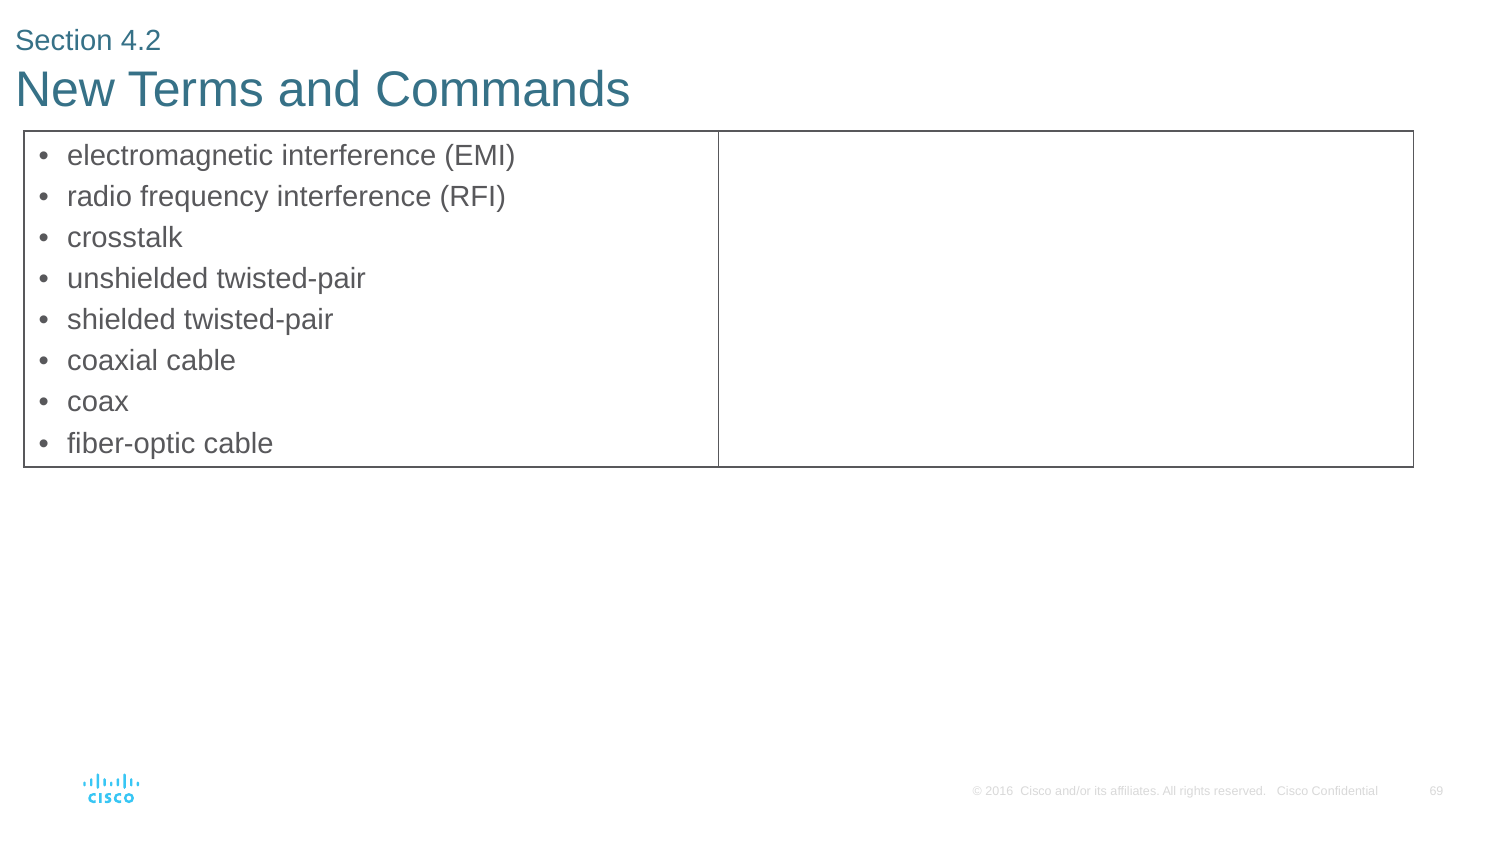

# Section 4.2 New Terms and Commands
| electromagnetic interference (EMI) radio frequency interference (RFI) crosstalk unshielded twisted-pair shielded twisted-pair coaxial cable coax fiber-optic cable |  |
| --- | --- |